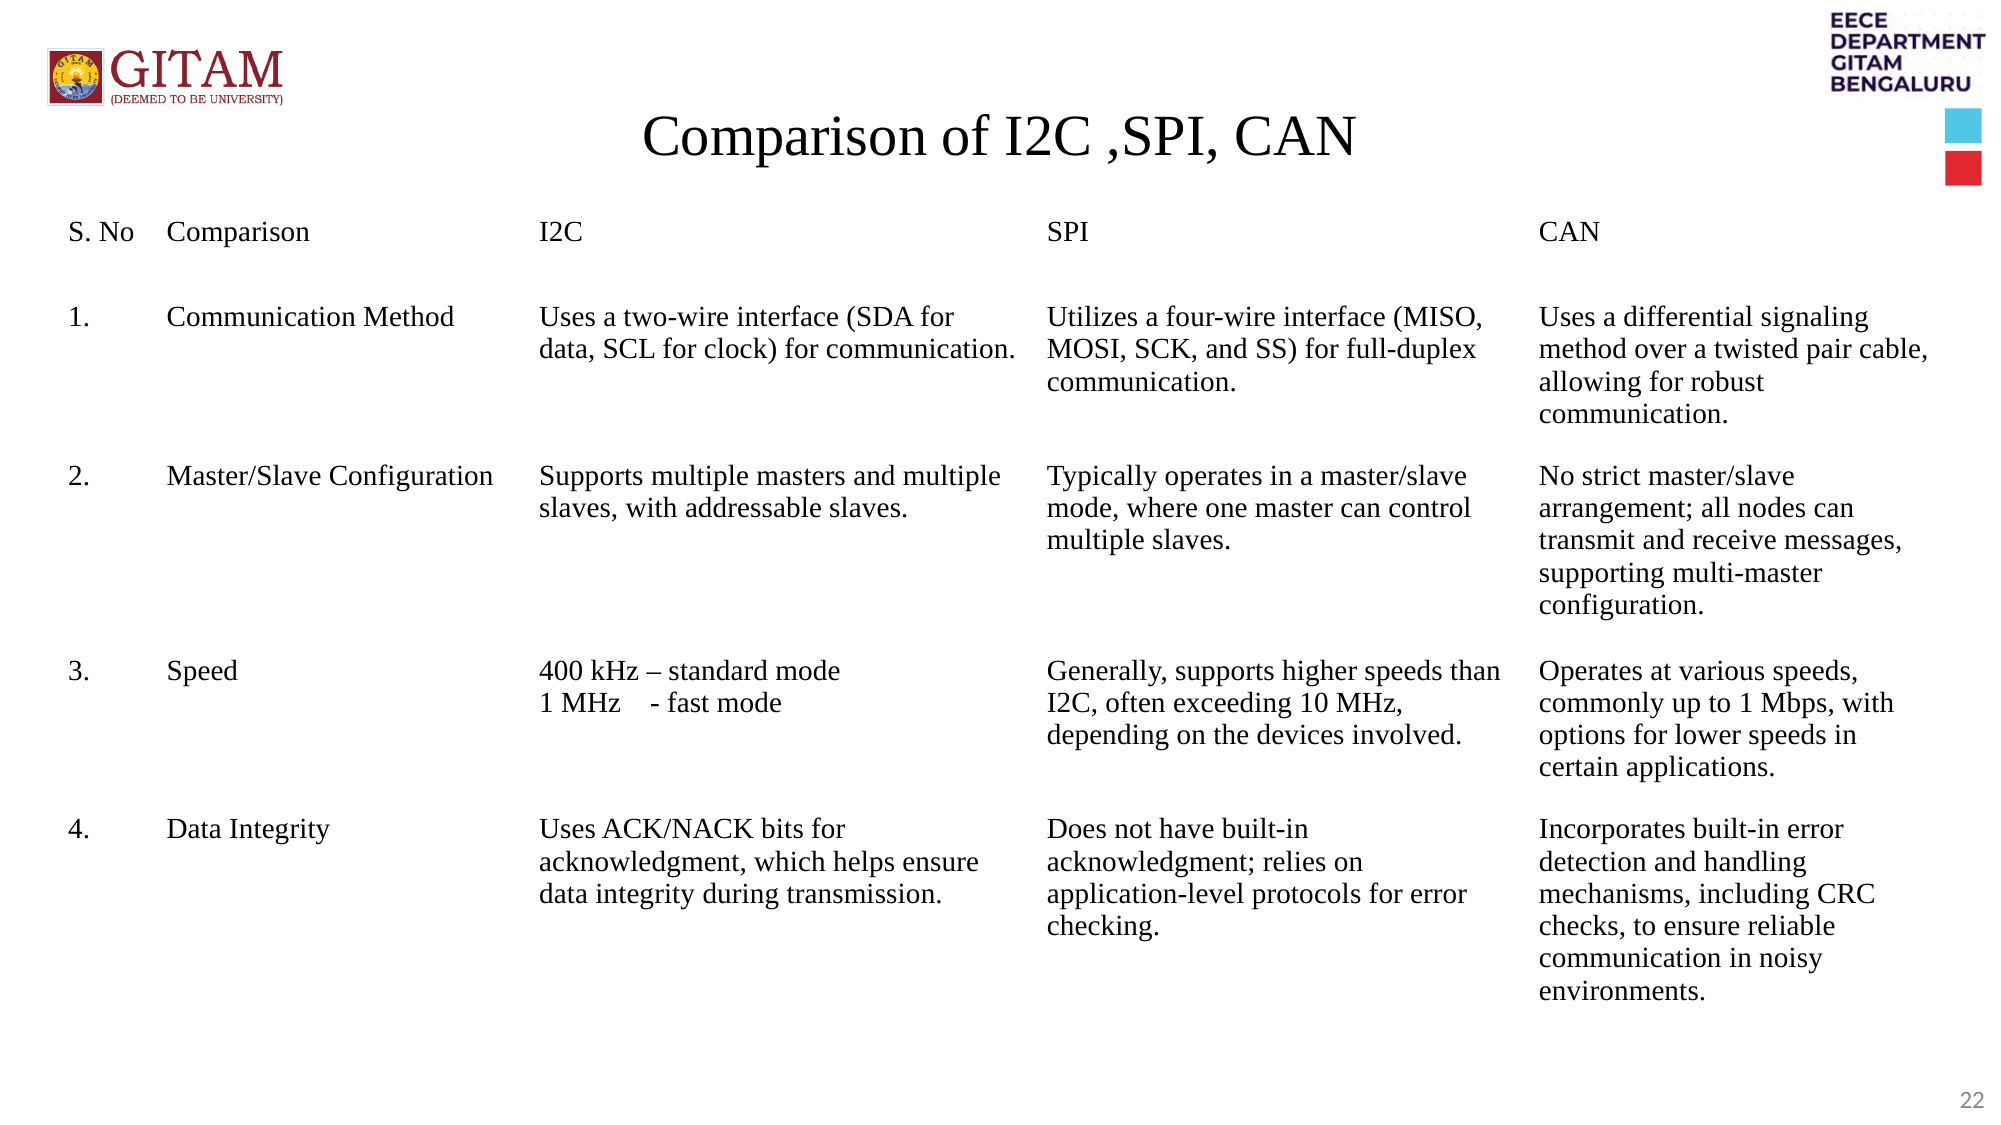

# Comparison of I2C ,SPI, CAN
| S. No | Comparison | I2C | SPI | CAN |
| --- | --- | --- | --- | --- |
| 1. | Communication Method | Uses a two-wire interface (SDA for data, SCL for clock) for communication. | Utilizes a four-wire interface (MISO, MOSI, SCK, and SS) for full-duplex communication. | Uses a differential signaling method over a twisted pair cable, allowing for robust communication. |
| 2. | Master/Slave Configuration | Supports multiple masters and multiple slaves, with addressable slaves. | Typically operates in a master/slave mode, where one master can control multiple slaves. | No strict master/slave arrangement; all nodes can transmit and receive messages, supporting multi-master configuration. |
| 3. | Speed | 400 kHz – standard mode 1 MHz - fast mode | Generally, supports higher speeds than I2C, often exceeding 10 MHz, depending on the devices involved. | Operates at various speeds, commonly up to 1 Mbps, with options for lower speeds in certain applications. |
| 4. | Data Integrity | Uses ACK/NACK bits for acknowledgment, which helps ensure data integrity during transmission. | Does not have built-in acknowledgment; relies on application-level protocols for error checking. | Incorporates built-in error detection and handling mechanisms, including CRC checks, to ensure reliable communication in noisy environments. |
22